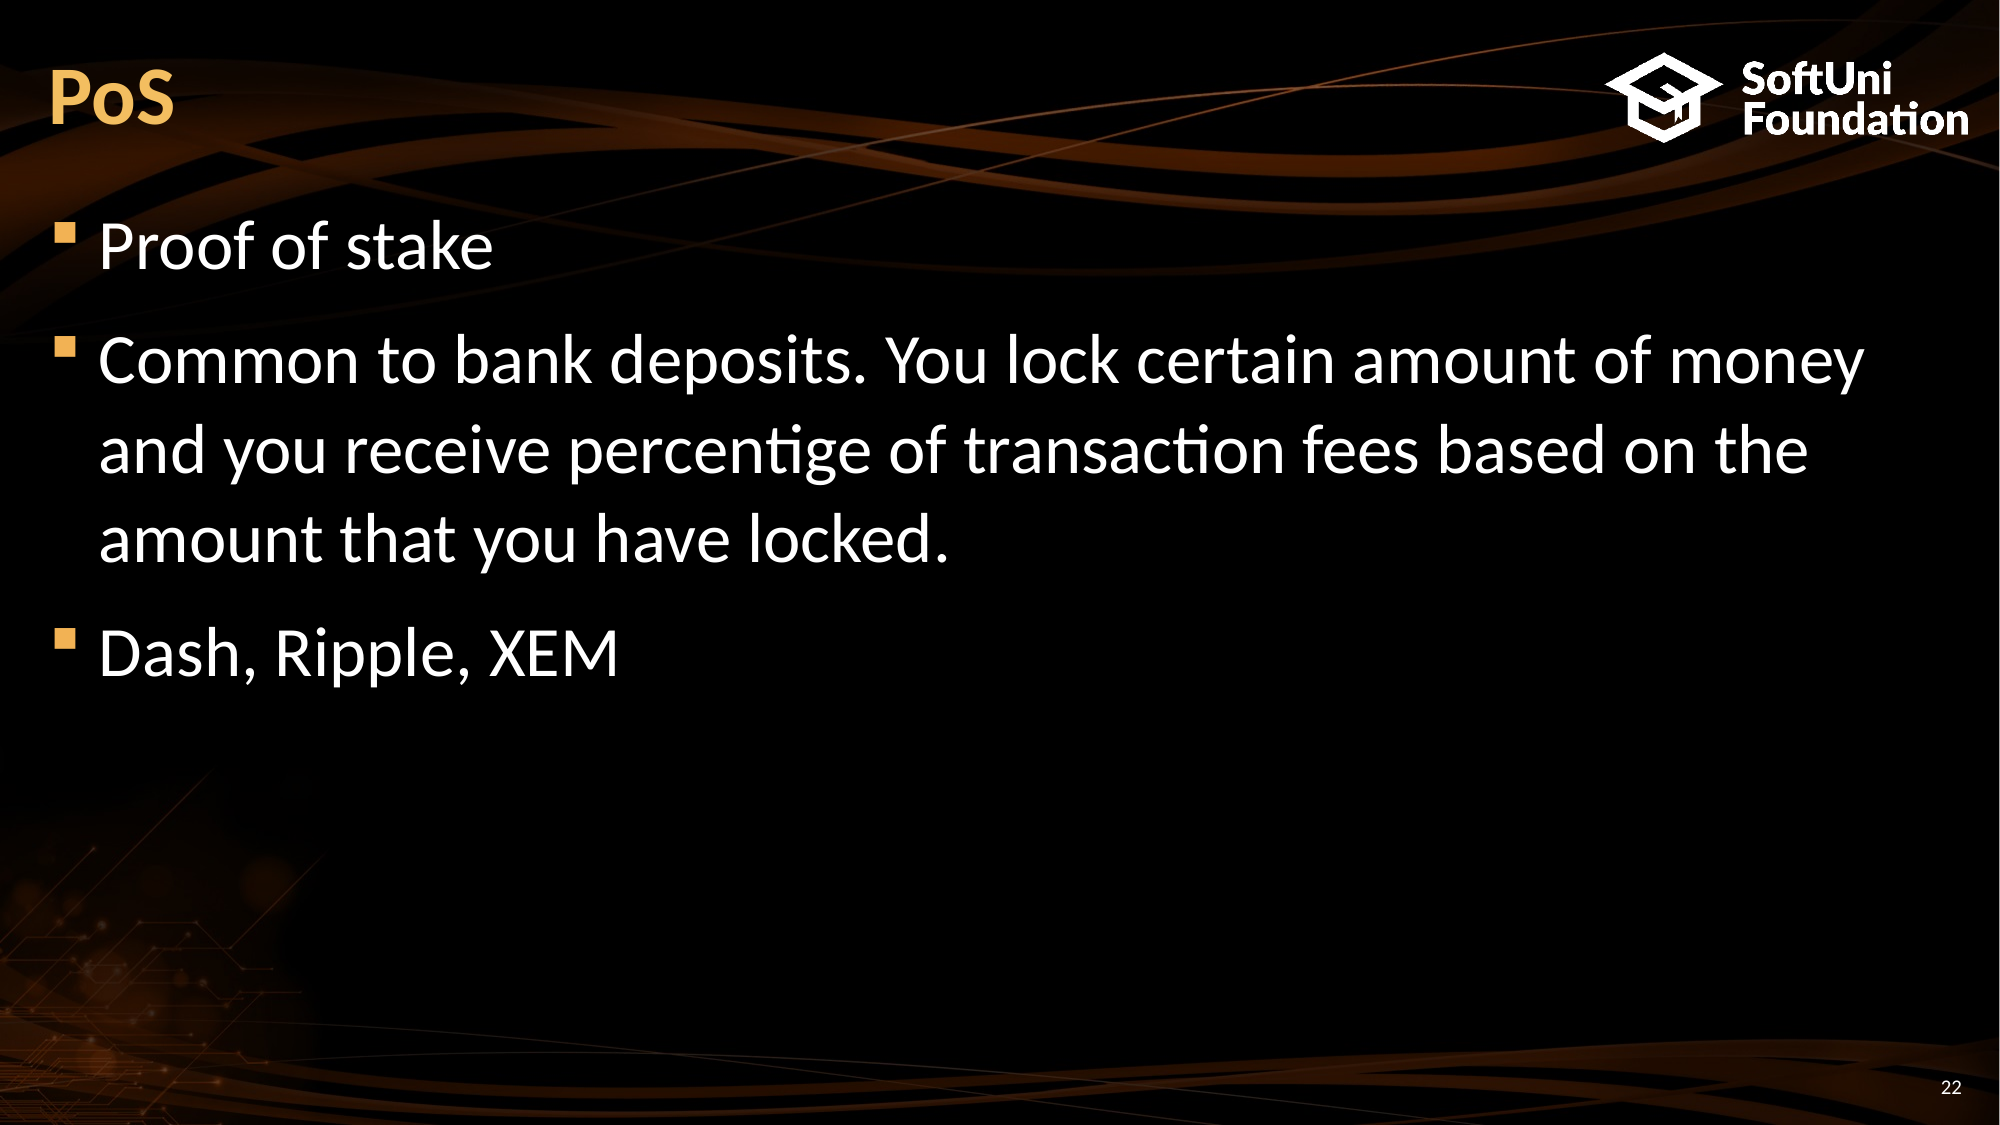

# PoS
Proof of stake
Common to bank deposits. You lock certain amount of money and you receive percentige of transaction fees based on the amount that you have locked.
Dash, Ripple, XEM
22